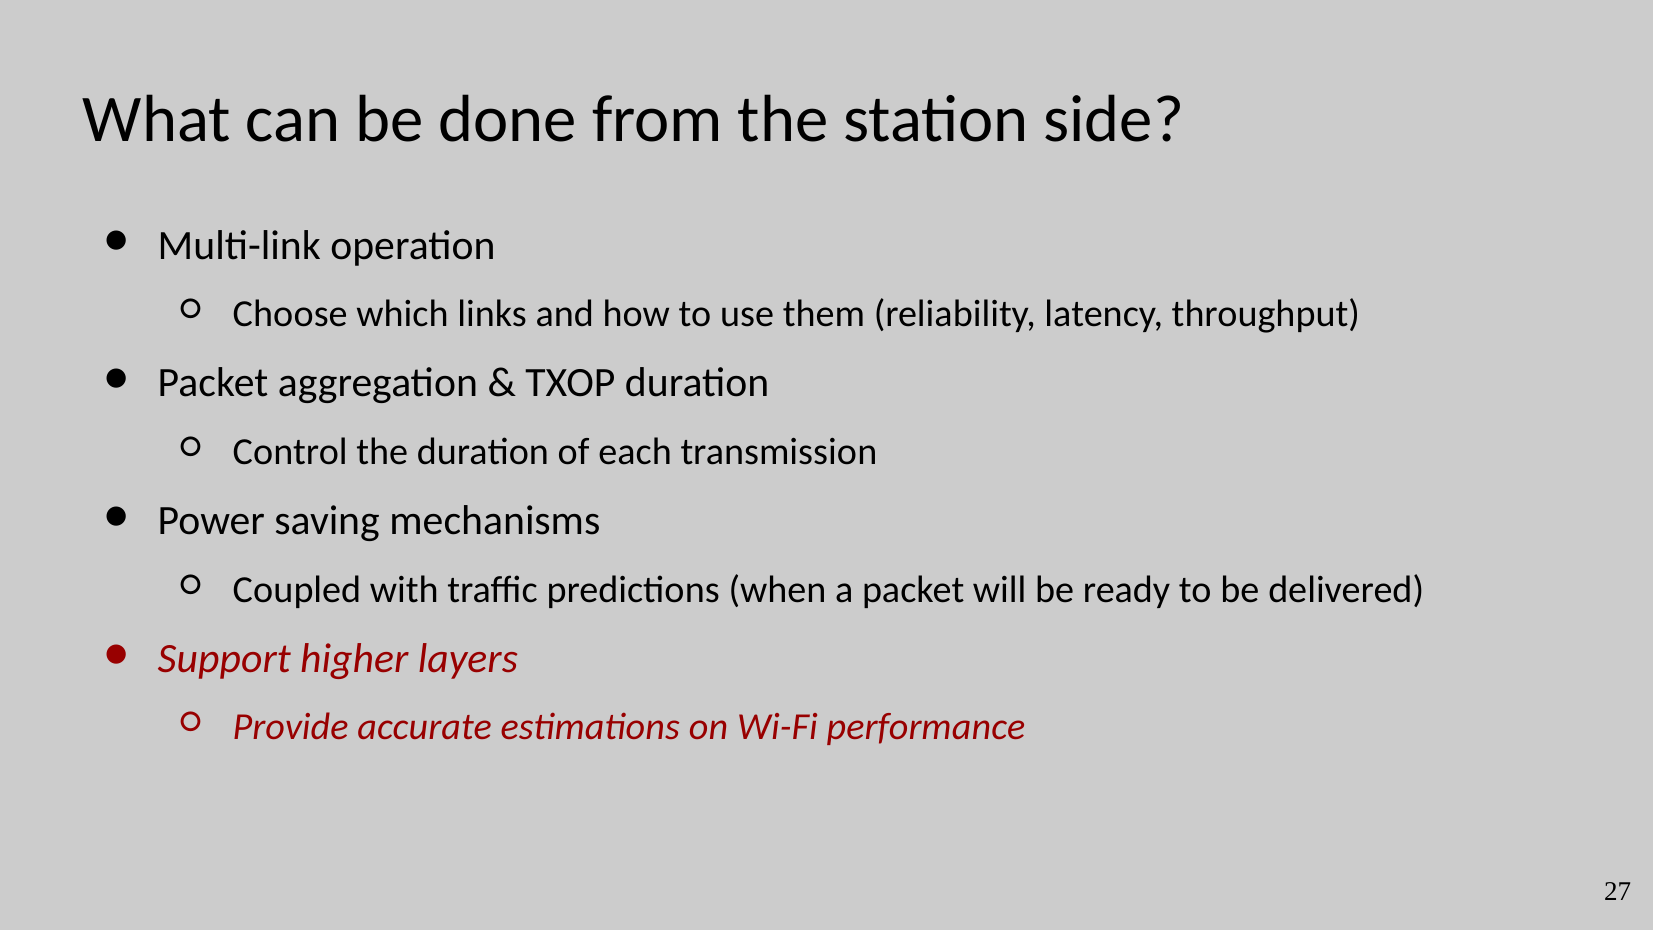

# What can be done from the station side?
Multi-link operation
Choose which links and how to use them (reliability, latency, throughput)
Packet aggregation & TXOP duration
Control the duration of each transmission
Power saving mechanisms
Coupled with traffic predictions (when a packet will be ready to be delivered)
Support higher layers
Provide accurate estimations on Wi-Fi performance
27